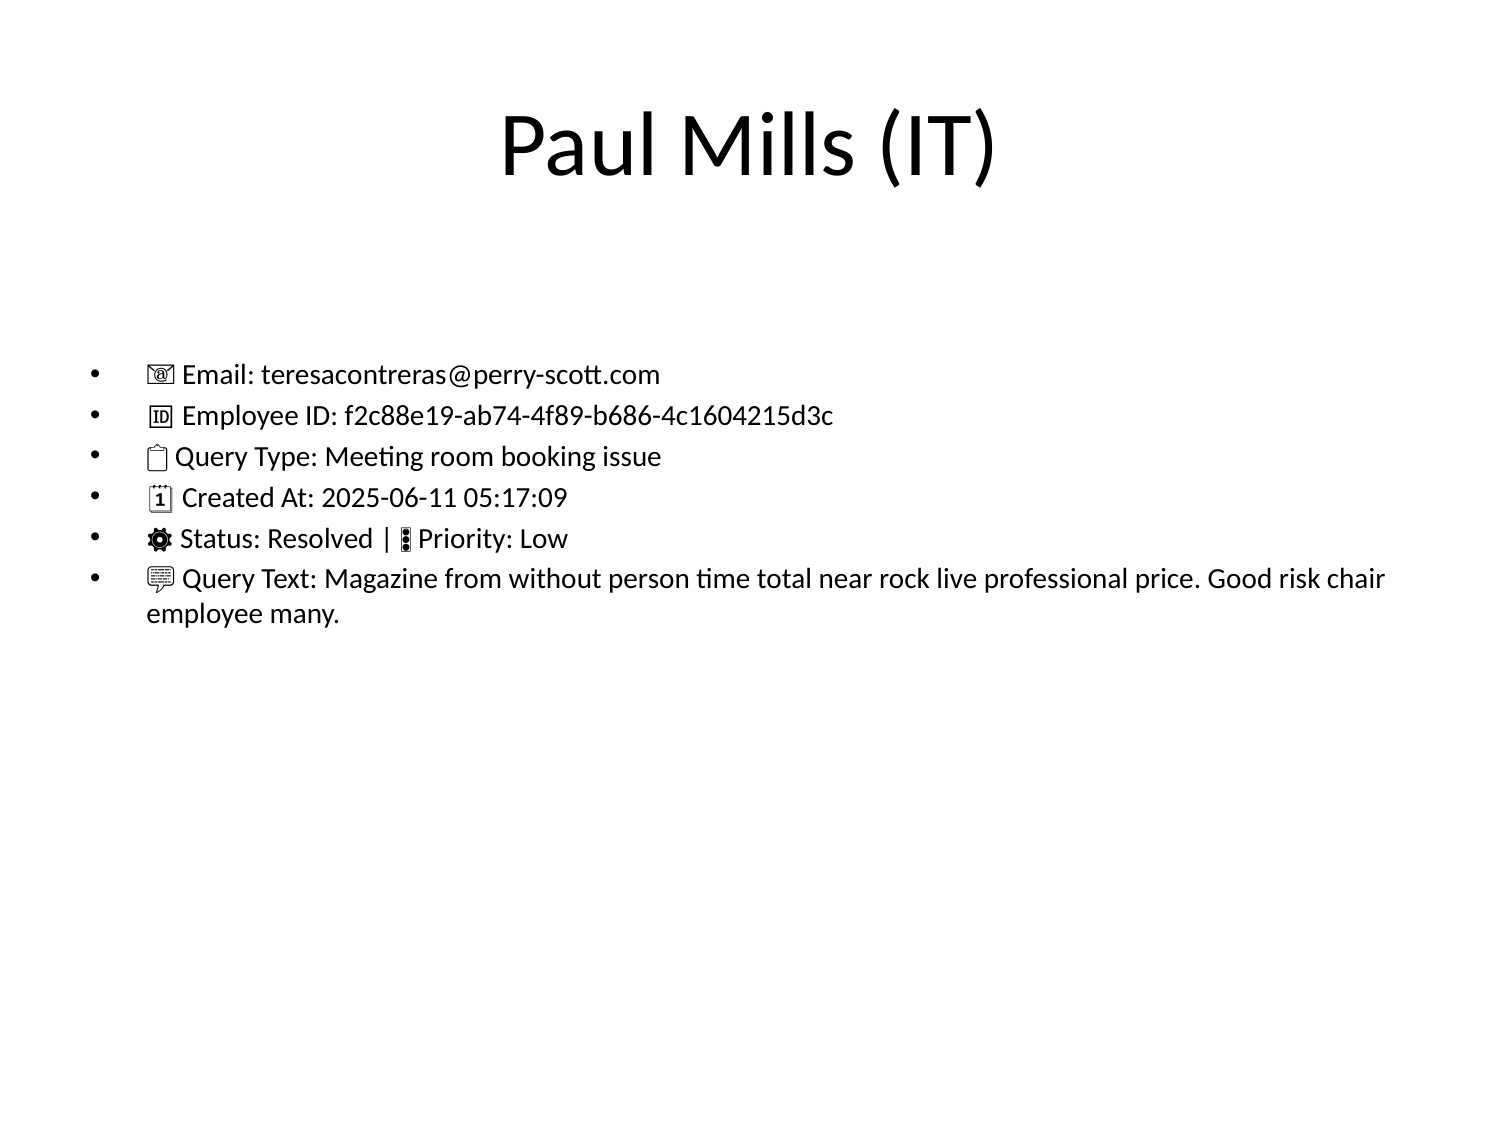

# Paul Mills (IT)

📧 Email: teresacontreras@perry-scott.com
🆔 Employee ID: f2c88e19-ab74-4f89-b686-4c1604215d3c
📋 Query Type: Meeting room booking issue
🗓 Created At: 2025-06-11 05:17:09
⚙ Status: Resolved | 🚦 Priority: Low
💬 Query Text: Magazine from without person time total near rock live professional price. Good risk chair employee many.